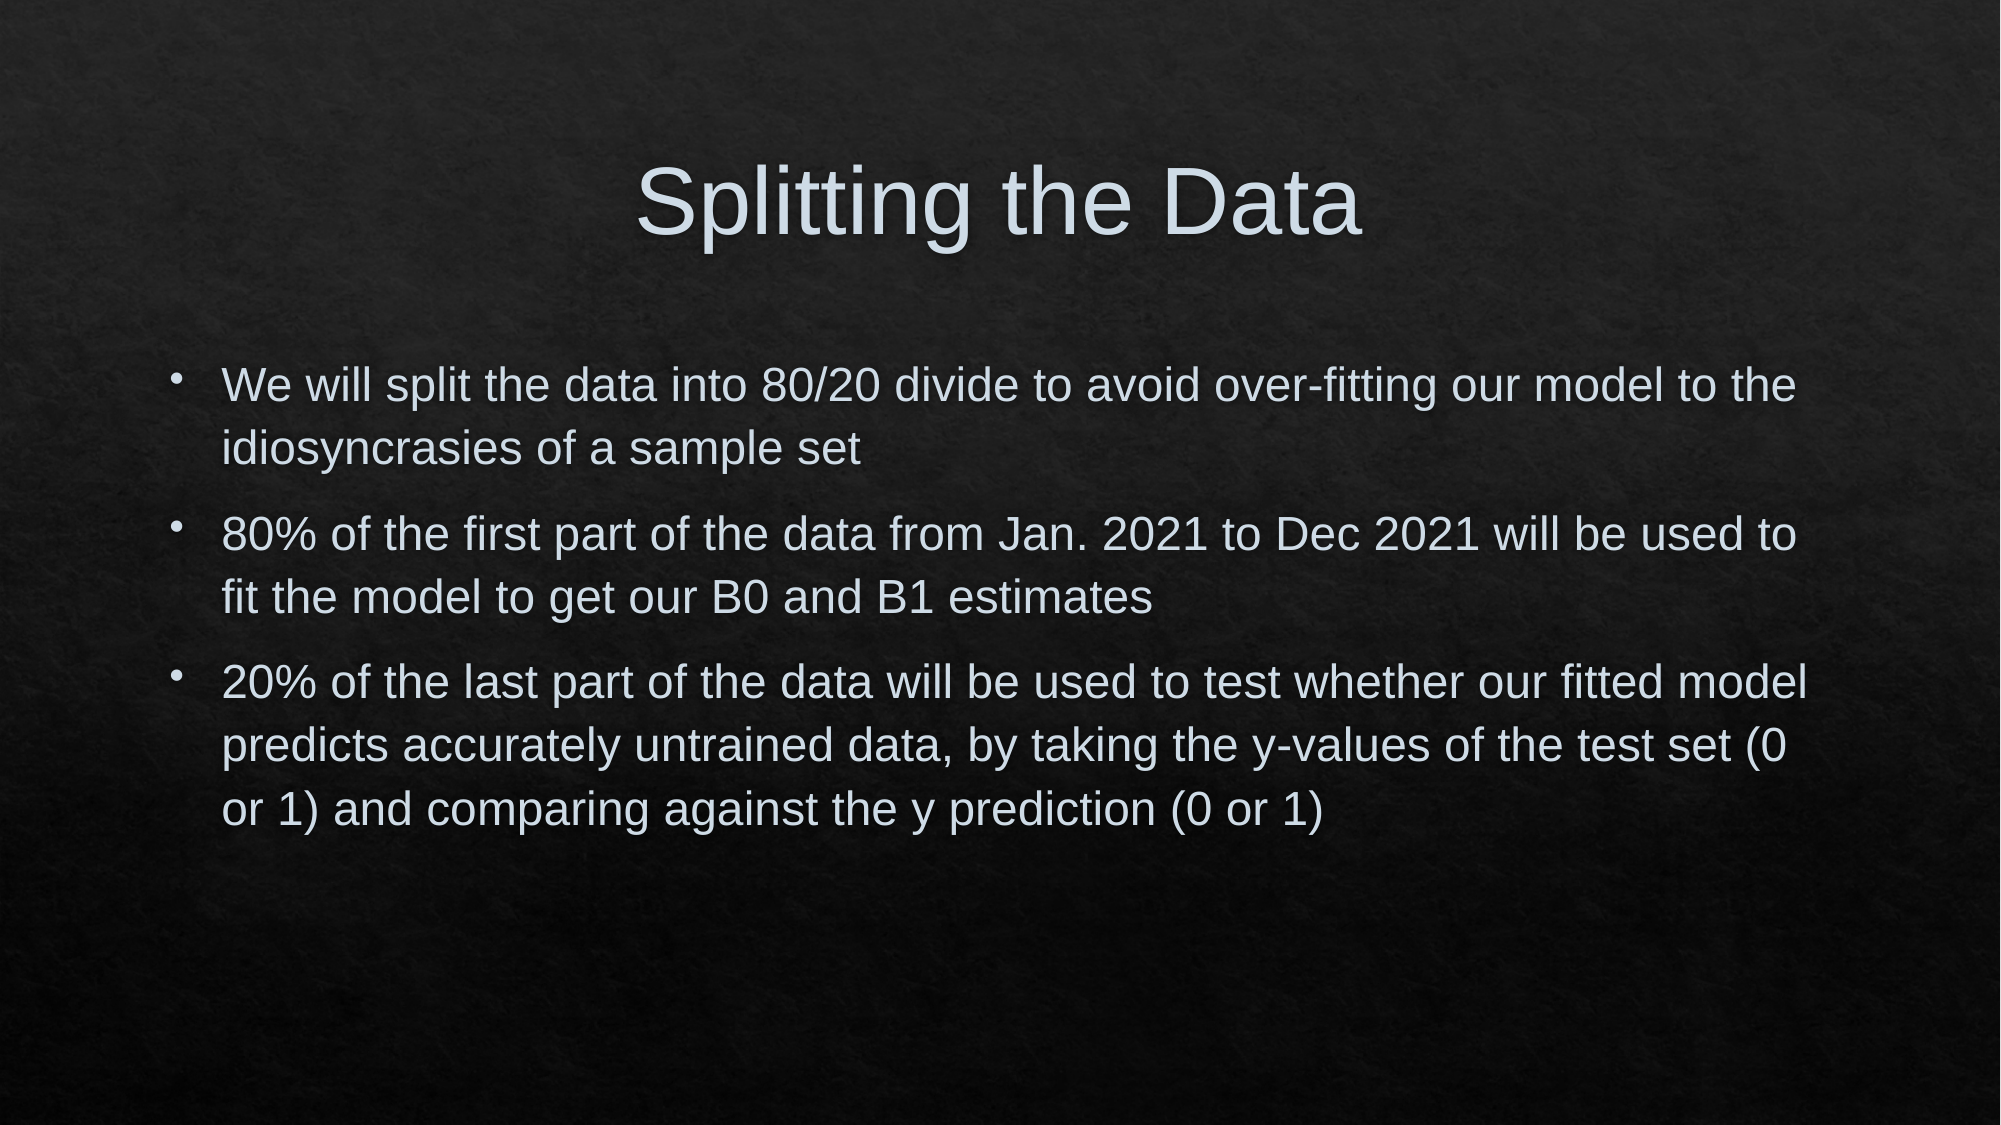

# Splitting the Data
We will split the data into 80/20 divide to avoid over-fitting our model to the idiosyncrasies of a sample set
80% of the first part of the data from Jan. 2021 to Dec 2021 will be used to fit the model to get our B0 and B1 estimates
20% of the last part of the data will be used to test whether our fitted model predicts accurately untrained data, by taking the y-values of the test set (0 or 1) and comparing against the y prediction (0 or 1)